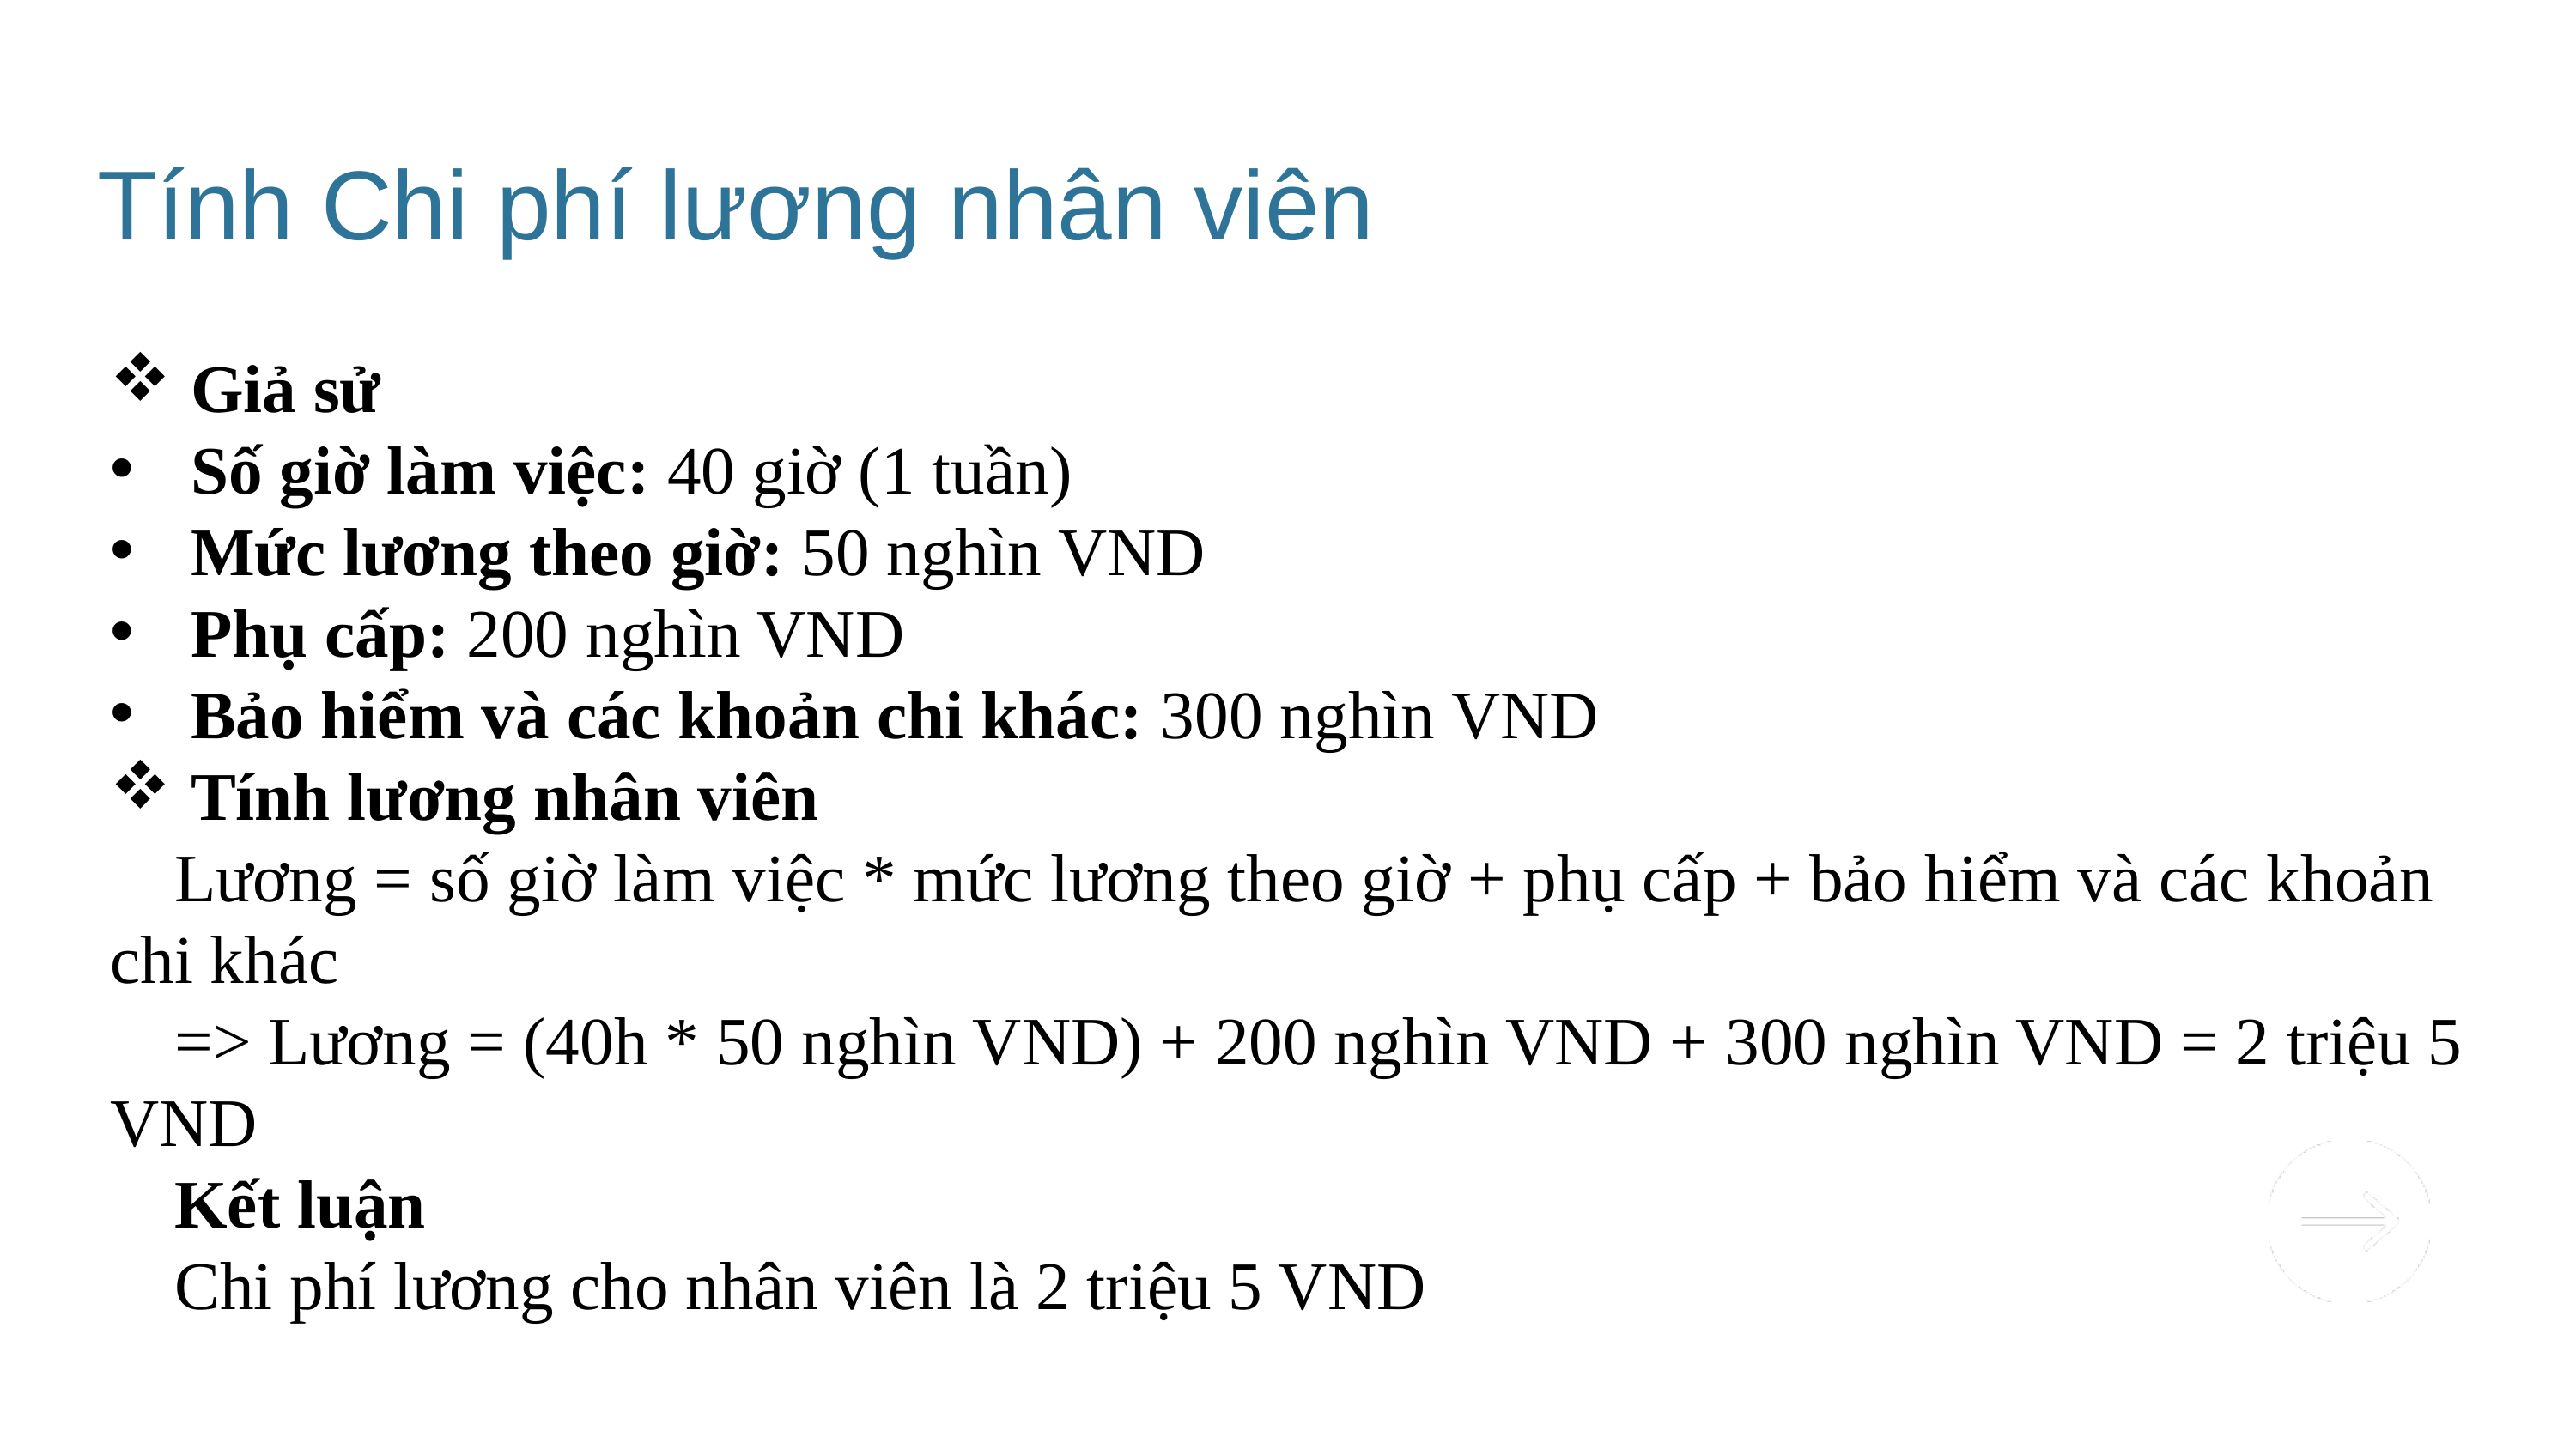

Tính Chi phí lương nhân viên
Giả sử
Số giờ làm việc: 40 giờ (1 tuần)
Mức lương theo giờ: 50 nghìn VND
Phụ cấp: 200 nghìn VND
Bảo hiểm và các khoản chi khác: 300 nghìn VND
Tính lương nhân viên
Lương = số giờ làm việc * mức lương theo giờ + phụ cấp + bảo hiểm và các khoản chi khác
=> Lương = (40h * 50 nghìn VND) + 200 nghìn VND + 300 nghìn VND = 2 triệu 5 VND
Kết luận
Chi phí lương cho nhân viên là 2 triệu 5 VND